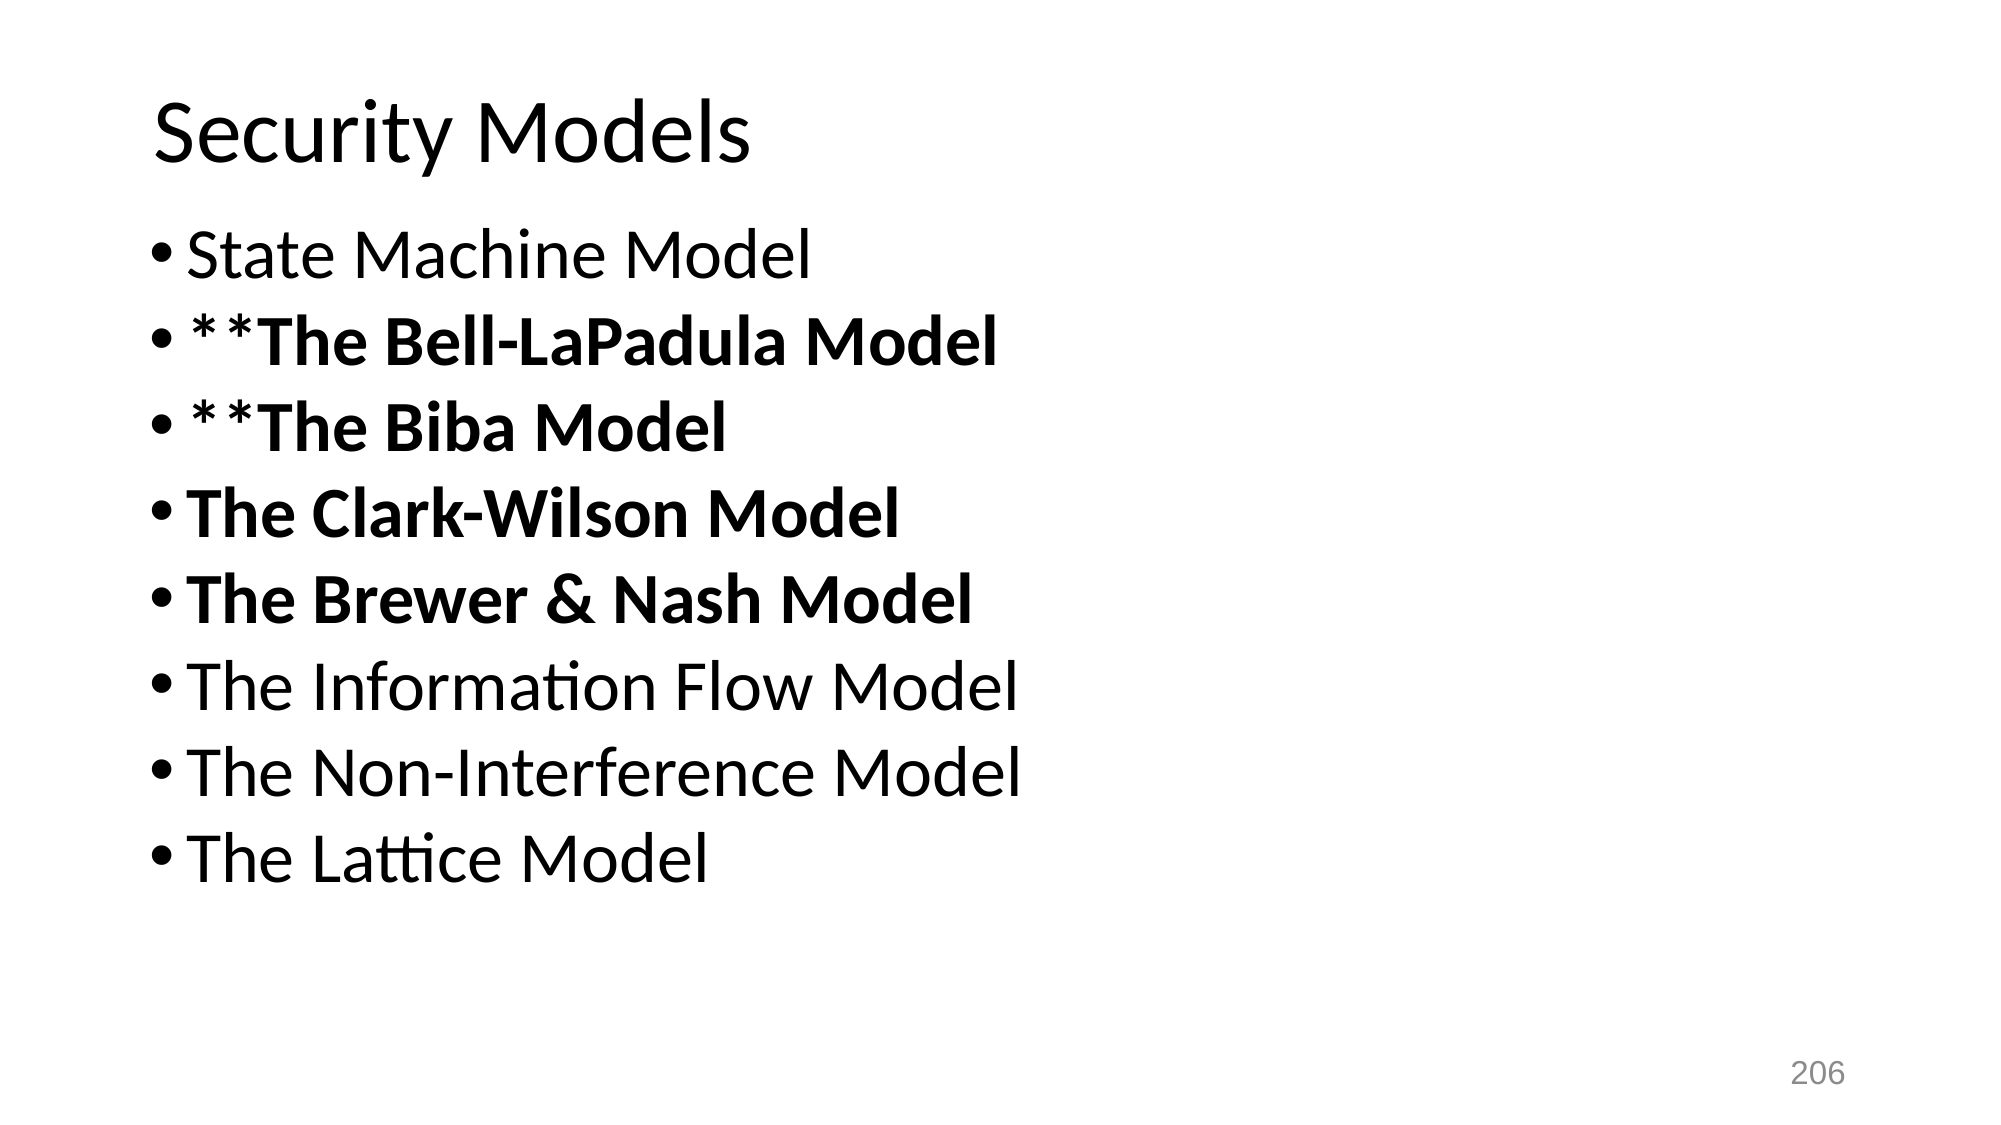

# Security Models
State Machine Model
**The Bell-LaPadula Model
**The Biba Model
The Clark-Wilson Model
The Brewer & Nash Model
The Information Flow Model
The Non-Interference Model
The Lattice Model

206